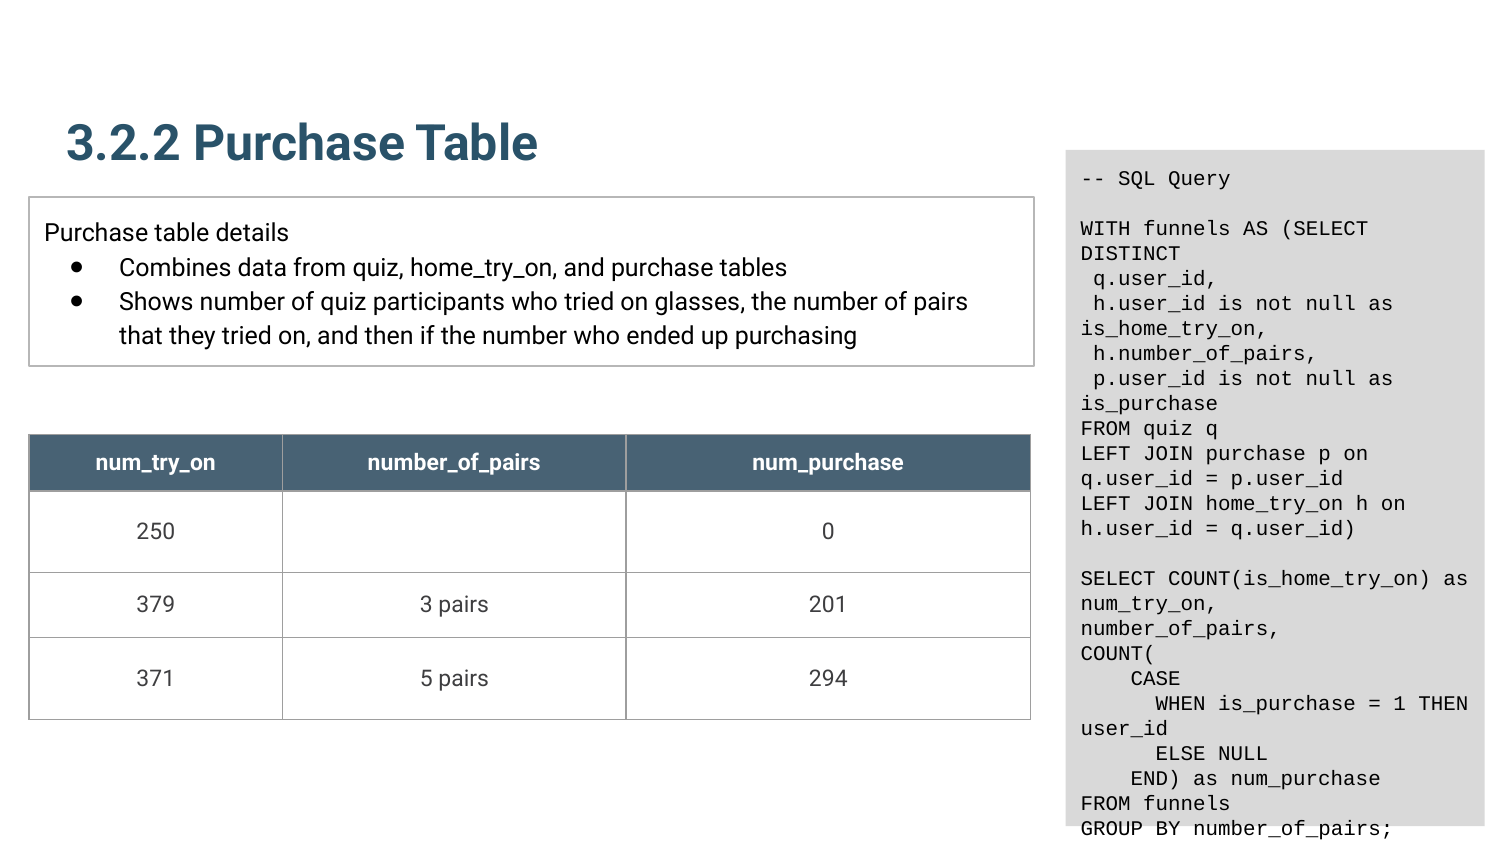

3.2.2 Purchase Table
-- SQL Query

WITH funnels AS (SELECT DISTINCT
 q.user_id,
 h.user_id is not null as is_home_try_on,
 h.number_of_pairs,
 p.user_id is not null as    is_purchase
FROM quiz q
LEFT JOIN purchase p on q.user_id = p.user_id
LEFT JOIN home_try_on h on h.user_id = q.user_id)
SELECT COUNT(is_home_try_on) as num_try_on,
number_of_pairs,
COUNT(
    CASE
      WHEN is_purchase = 1 THEN user_id
      ELSE NULL
    END) as num_purchase
FROM funnels
GROUP BY number_of_pairs;
Purchase table details
Combines data from quiz, home_try_on, and purchase tables
Shows number of quiz participants who tried on glasses, the number of pairs that they tried on, and then if the number who ended up purchasing
| num\_try\_on | number\_of\_pairs | num\_purchase |
| --- | --- | --- |
| 250 |  | 0 |
| 379 | 3 pairs | 201 |
| 371 | 5 pairs | 294 |